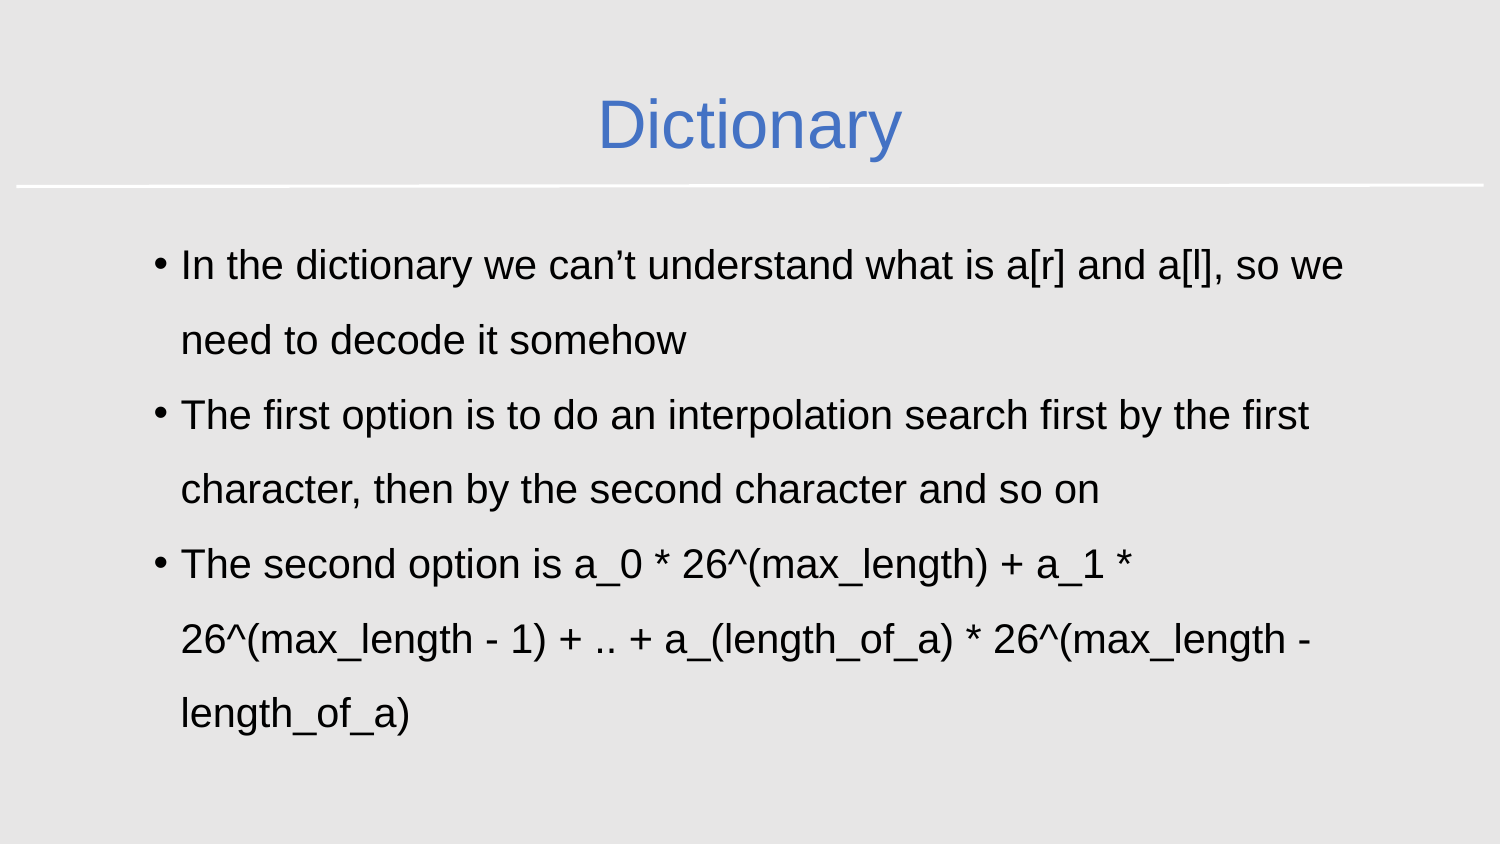

# Dictionary
In the dictionary we can’t understand what is a[r] and a[l], so we need to decode it somehow
The first option is to do an interpolation search first by the first character, then by the second character and so on
The second option is a_0 * 26^(max_length) + a_1 * 26^(max_length - 1) + .. + a_(length_of_a) * 26^(max_length - length_of_a)